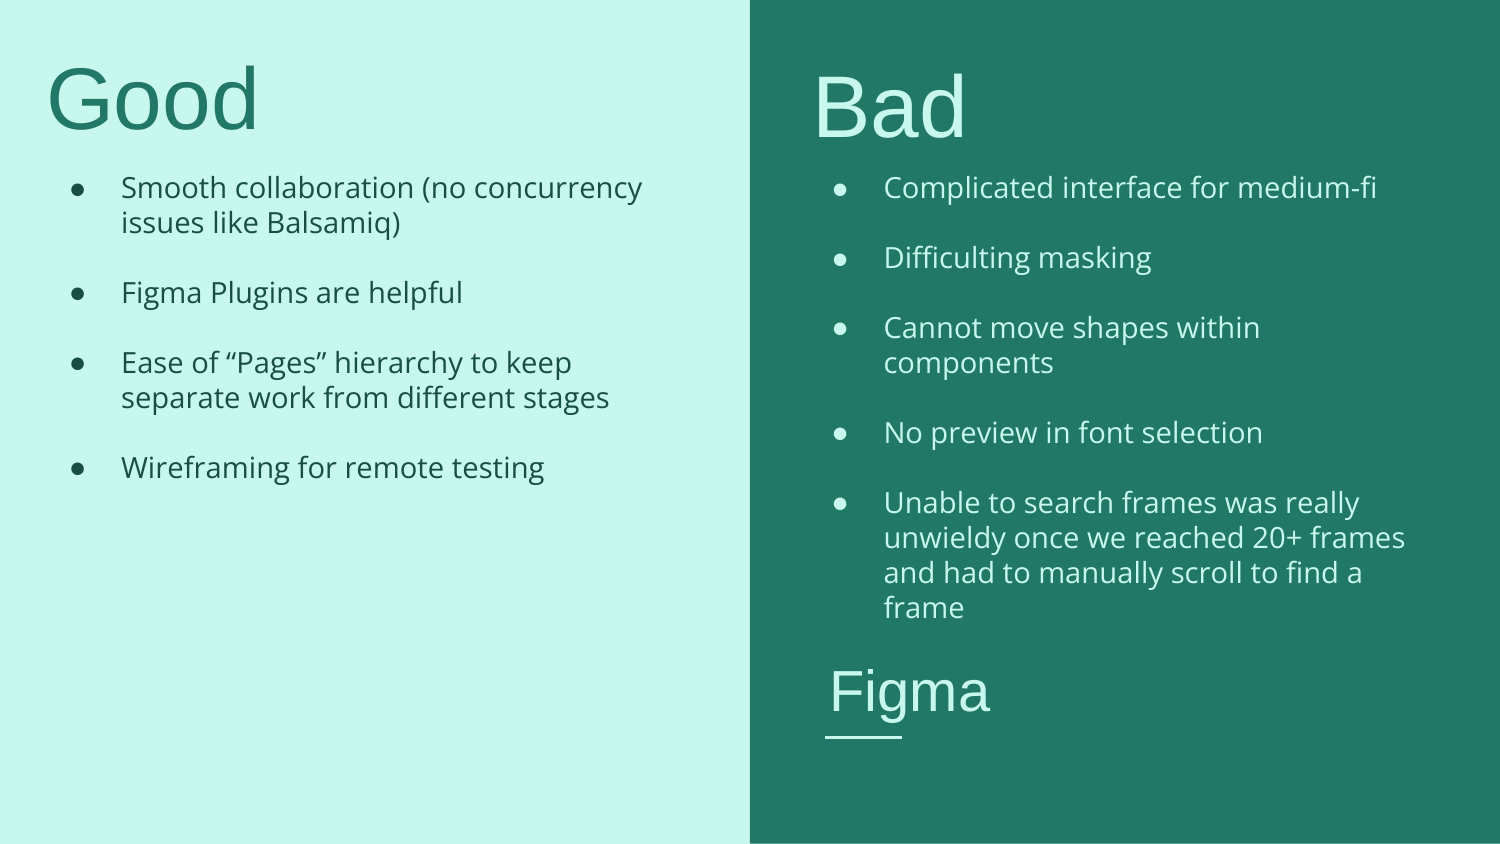

Bad
# Good
Smooth collaboration (no concurrency issues like Balsamiq)

Figma Plugins are helpful

Ease of “Pages” hierarchy to keep separate work from different stages

Wireframing for remote testing
Complicated interface for medium-fi

Difficulting masking

Cannot move shapes within components

No preview in font selection

Unable to search frames was really unwieldy once we reached 20+ frames and had to manually scroll to find a frame
Figma